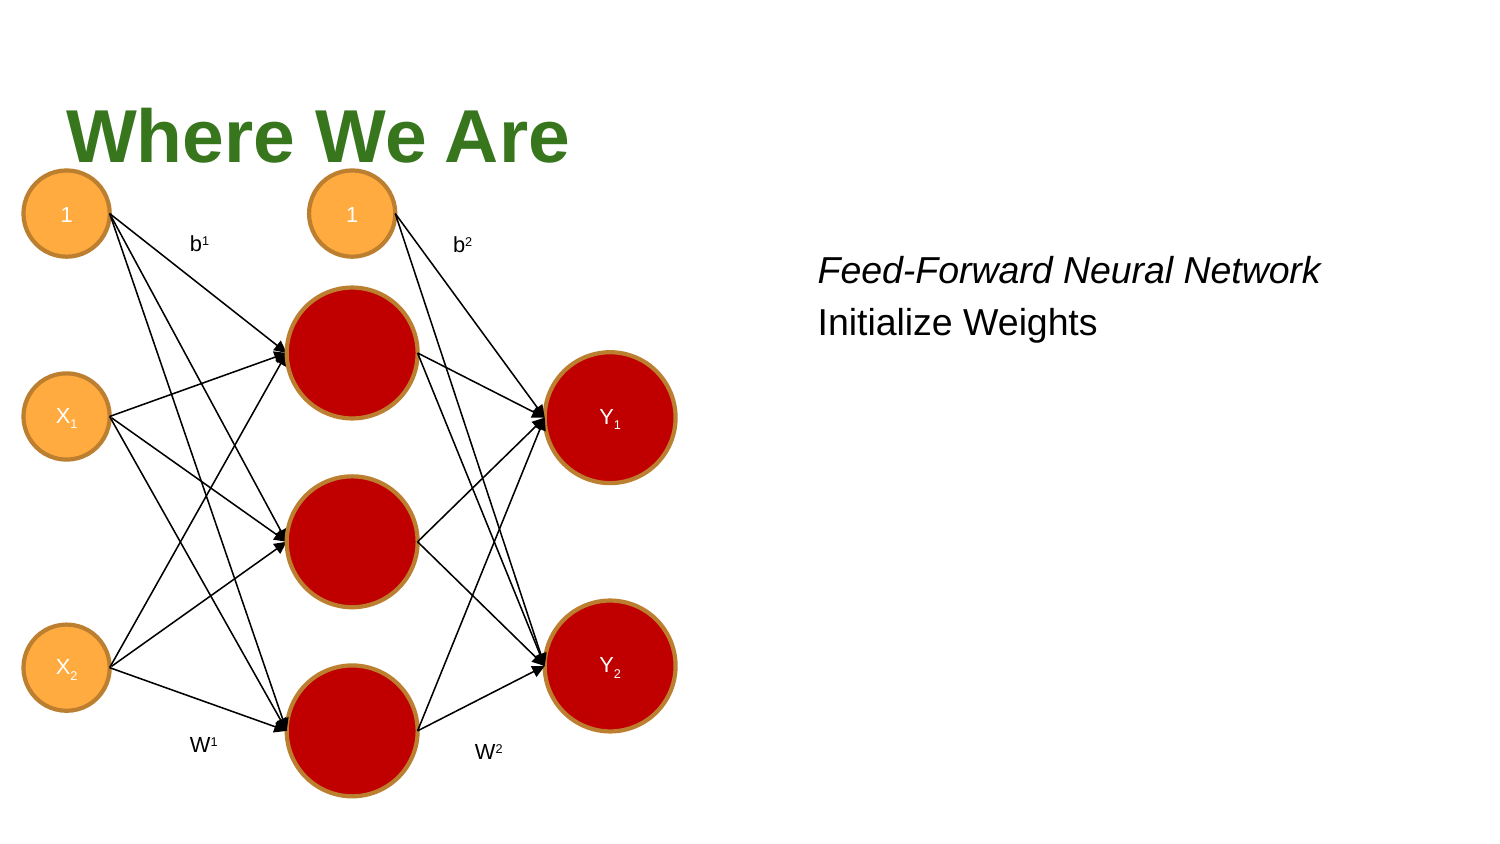

# Where We Are
1
1
b1
b2
Feed-Forward Neural Network
Initialize Weights

Y1
X1

Y2
X2

W1
W2